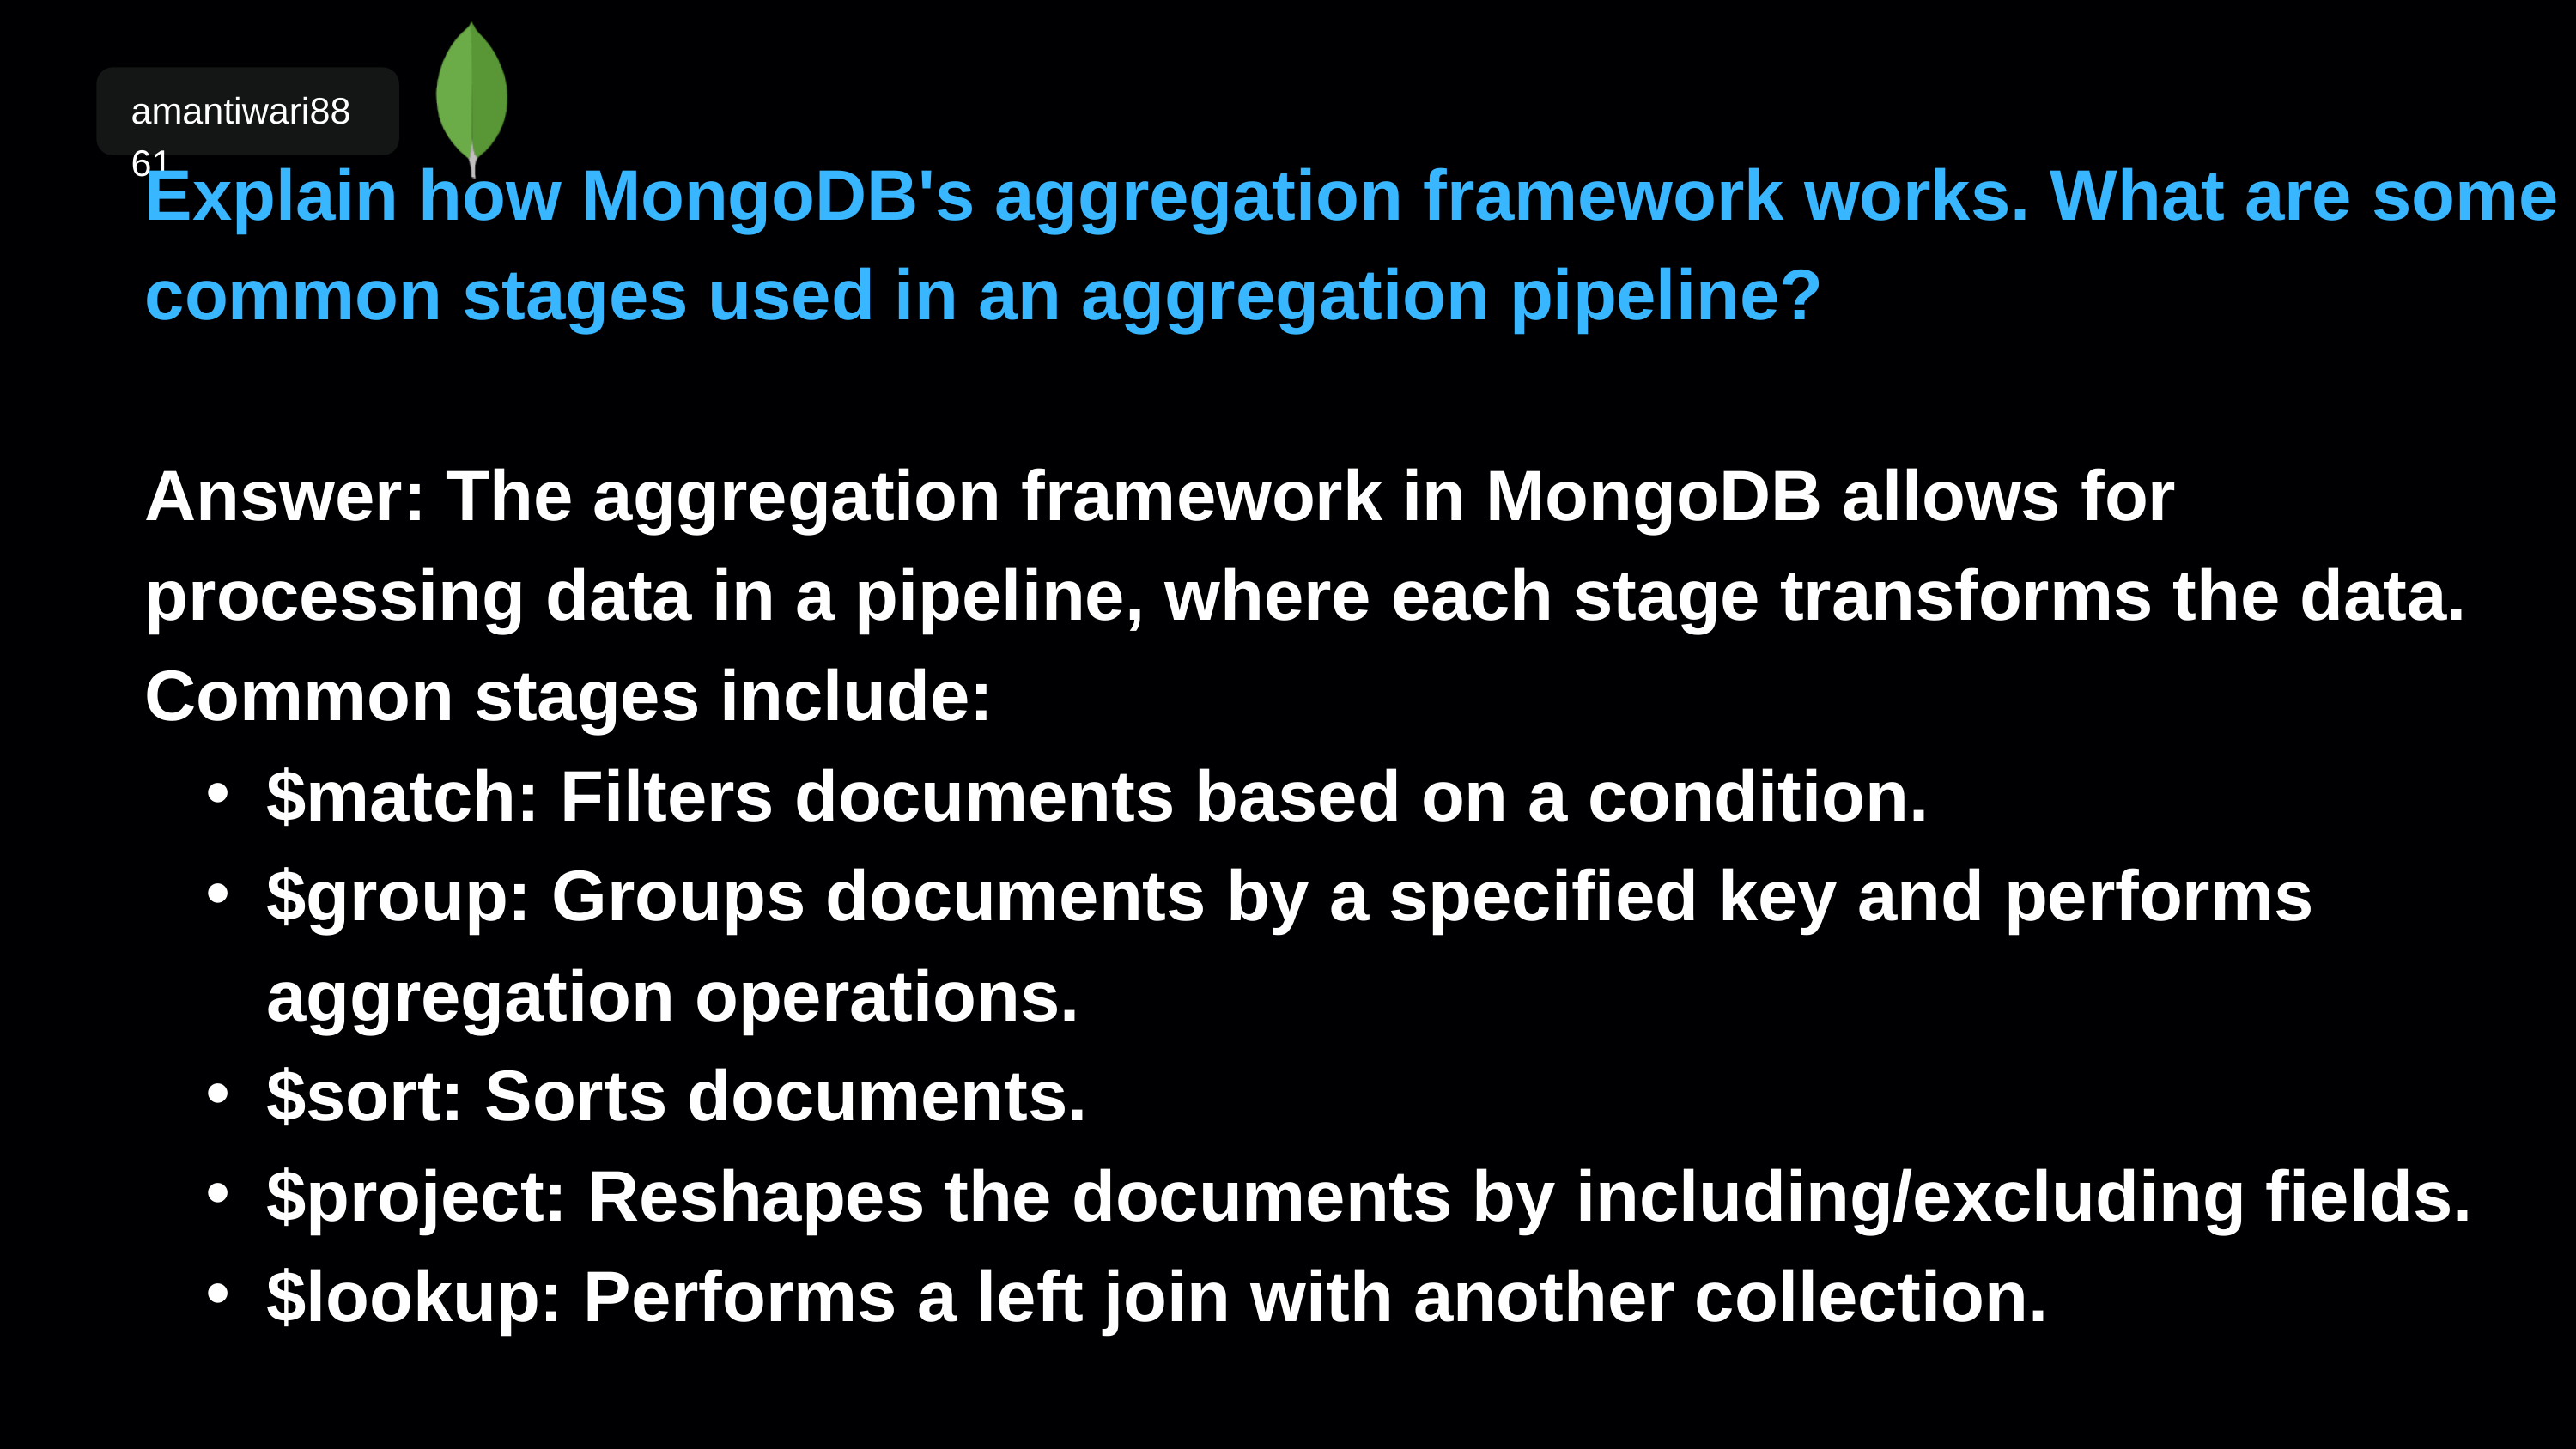

amantiwari8861
Explain how MongoDB's aggregation framework works. What are some common stages used in an aggregation pipeline?

Answer: The aggregation framework in MongoDB allows for processing data in a pipeline, where each stage transforms the data. Common stages include:
$match: Filters documents based on a condition.
$group: Groups documents by a specified key and performs aggregation operations.
$sort: Sorts documents.
$project: Reshapes the documents by including/excluding fields.
$lookup: Performs a left join with another collection.